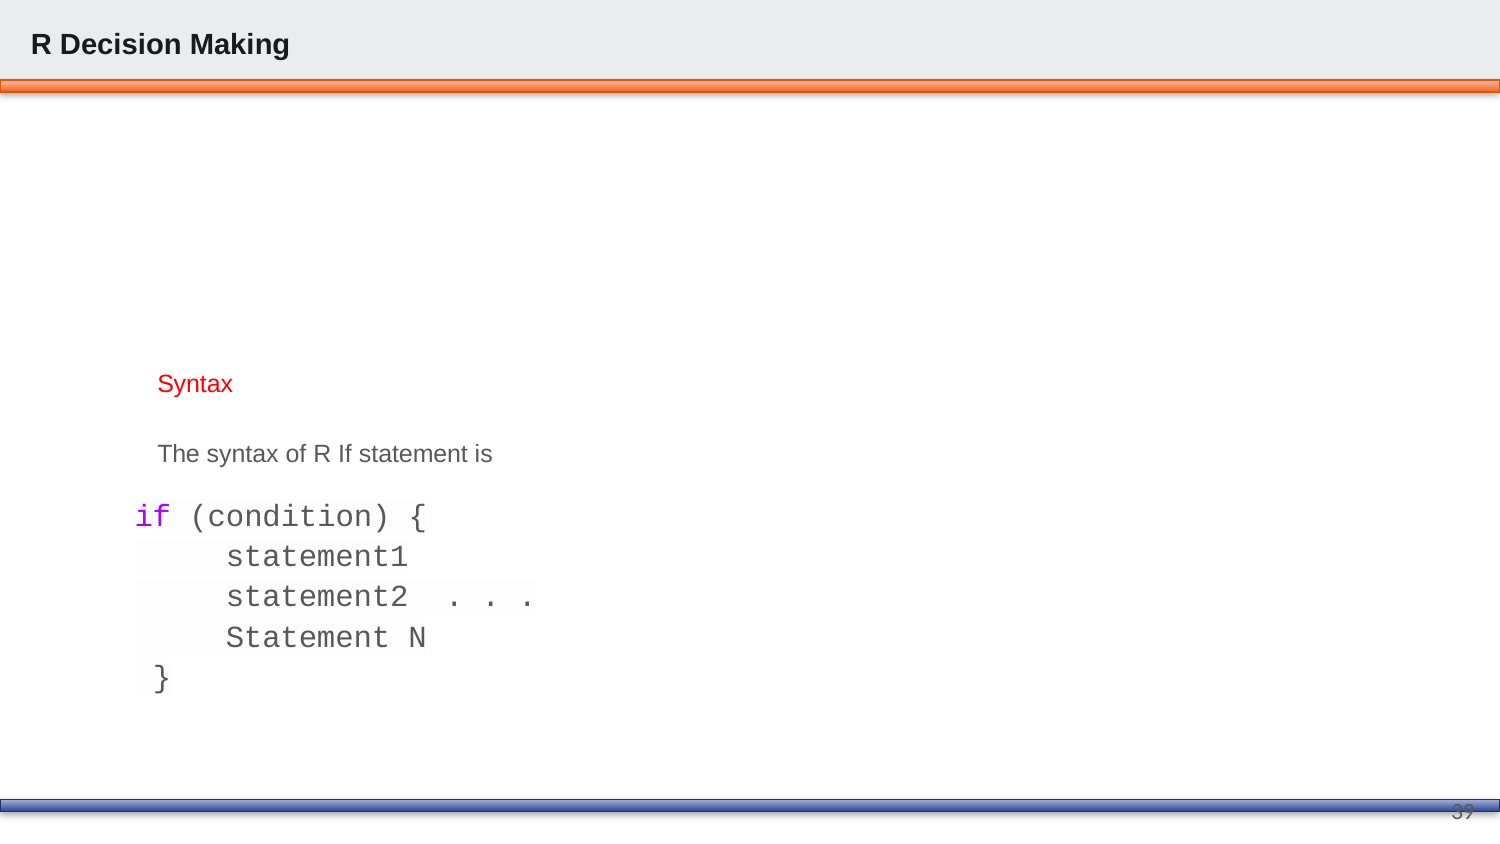

R Decision Making
#
Syntax
The syntax of R If statement is
if (condition) {
     statement1
     statement2  . . .
     Statement N
 }

39